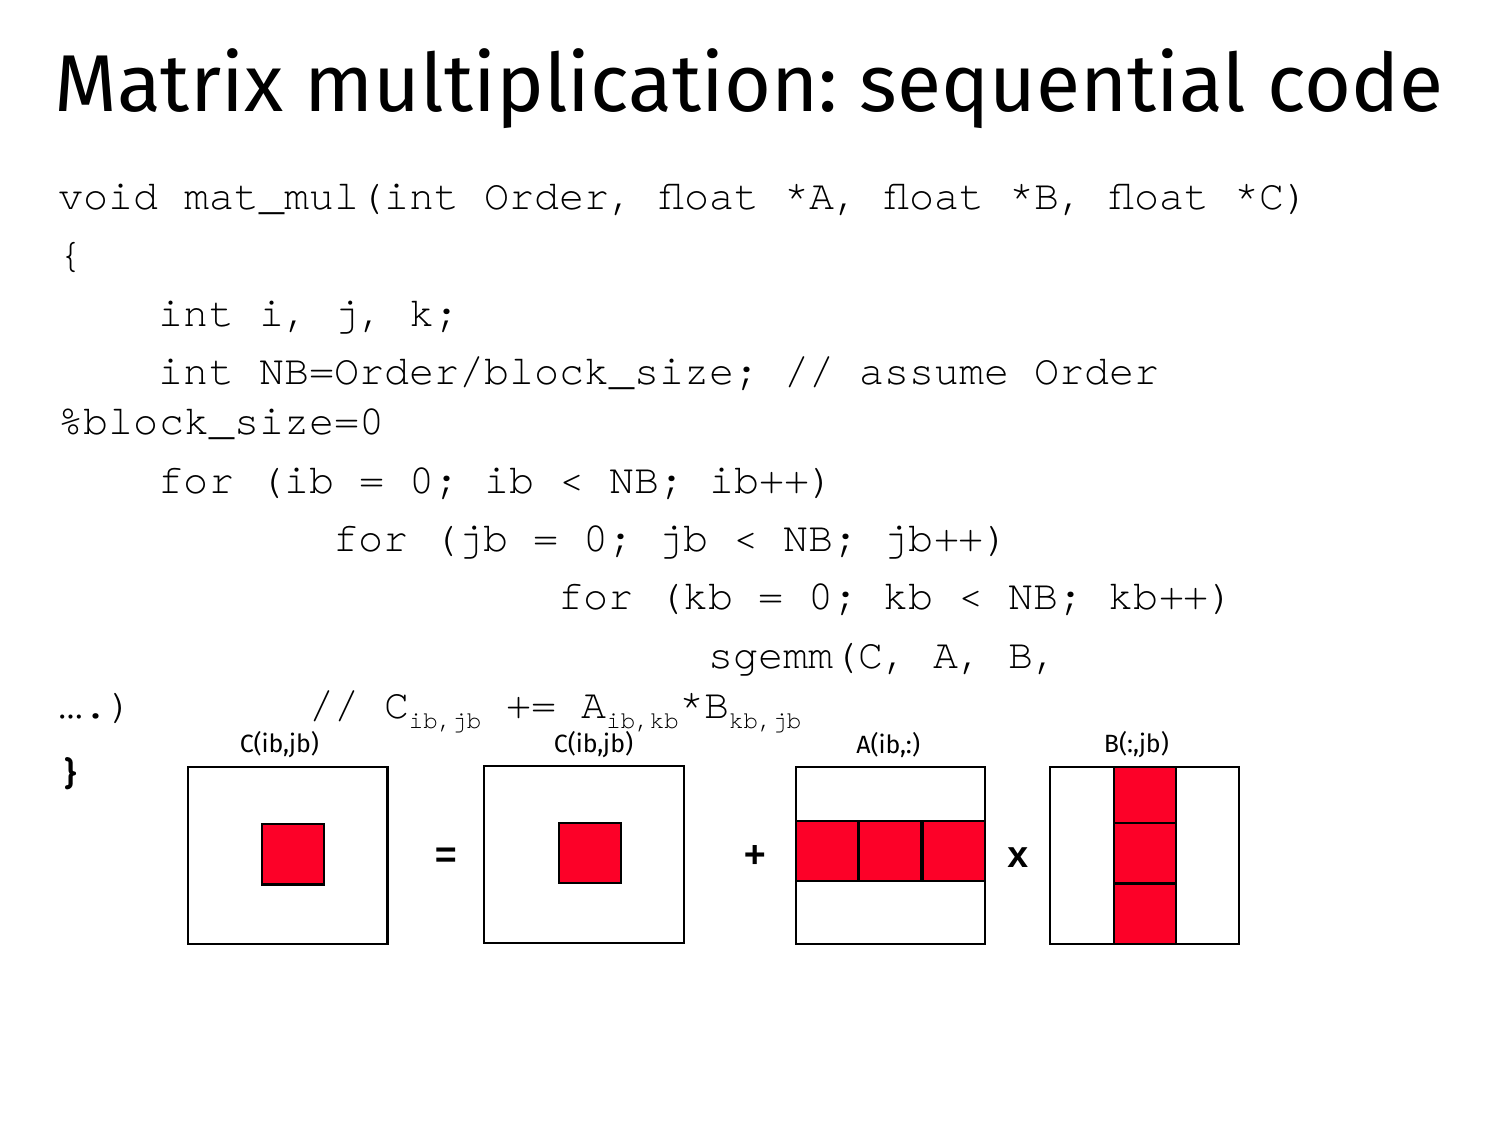

# Matrix multiplication: sequential code
void mat_mul(int Order, float *A, float *B, float *C)
{
    int i, j, k;
    int NB=Order/block_size; // assume Order%block_size=0
    for (ib = 0; ib < NB; ib++)
           for (jb = 0; jb < NB; jb++)
                    for (kb = 0; kb < NB; kb++)
                          sgemm(C, A, B, ….)       // Cib,jb += Aib,kb*Bkb,jb
}
C(ib,jb)
C(ib,jb)
B(:,jb)
A(ib,:)

=
+
x